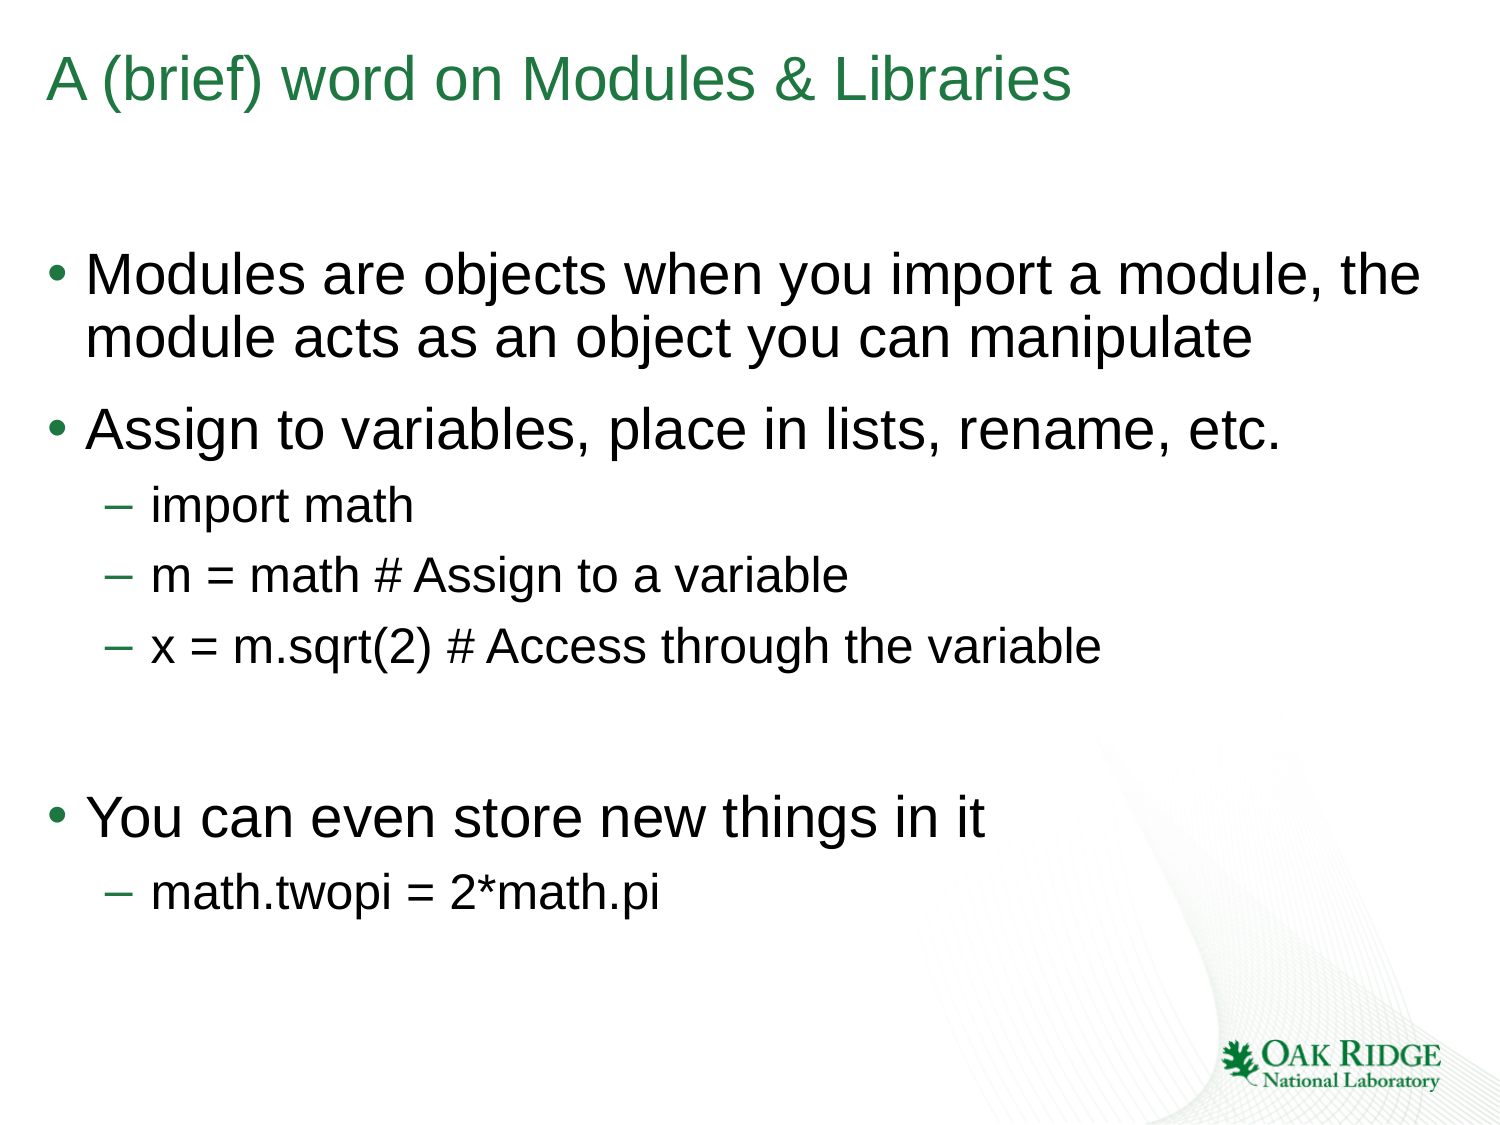

# A (brief) word on Modules & Libraries
Modules are objects when you import a module, the module acts as an object you can manipulate
Assign to variables, place in lists, rename, etc.
import math
m = math # Assign to a variable
x = m.sqrt(2) # Access through the variable

You can even store new things in it
math.twopi = 2*math.pi